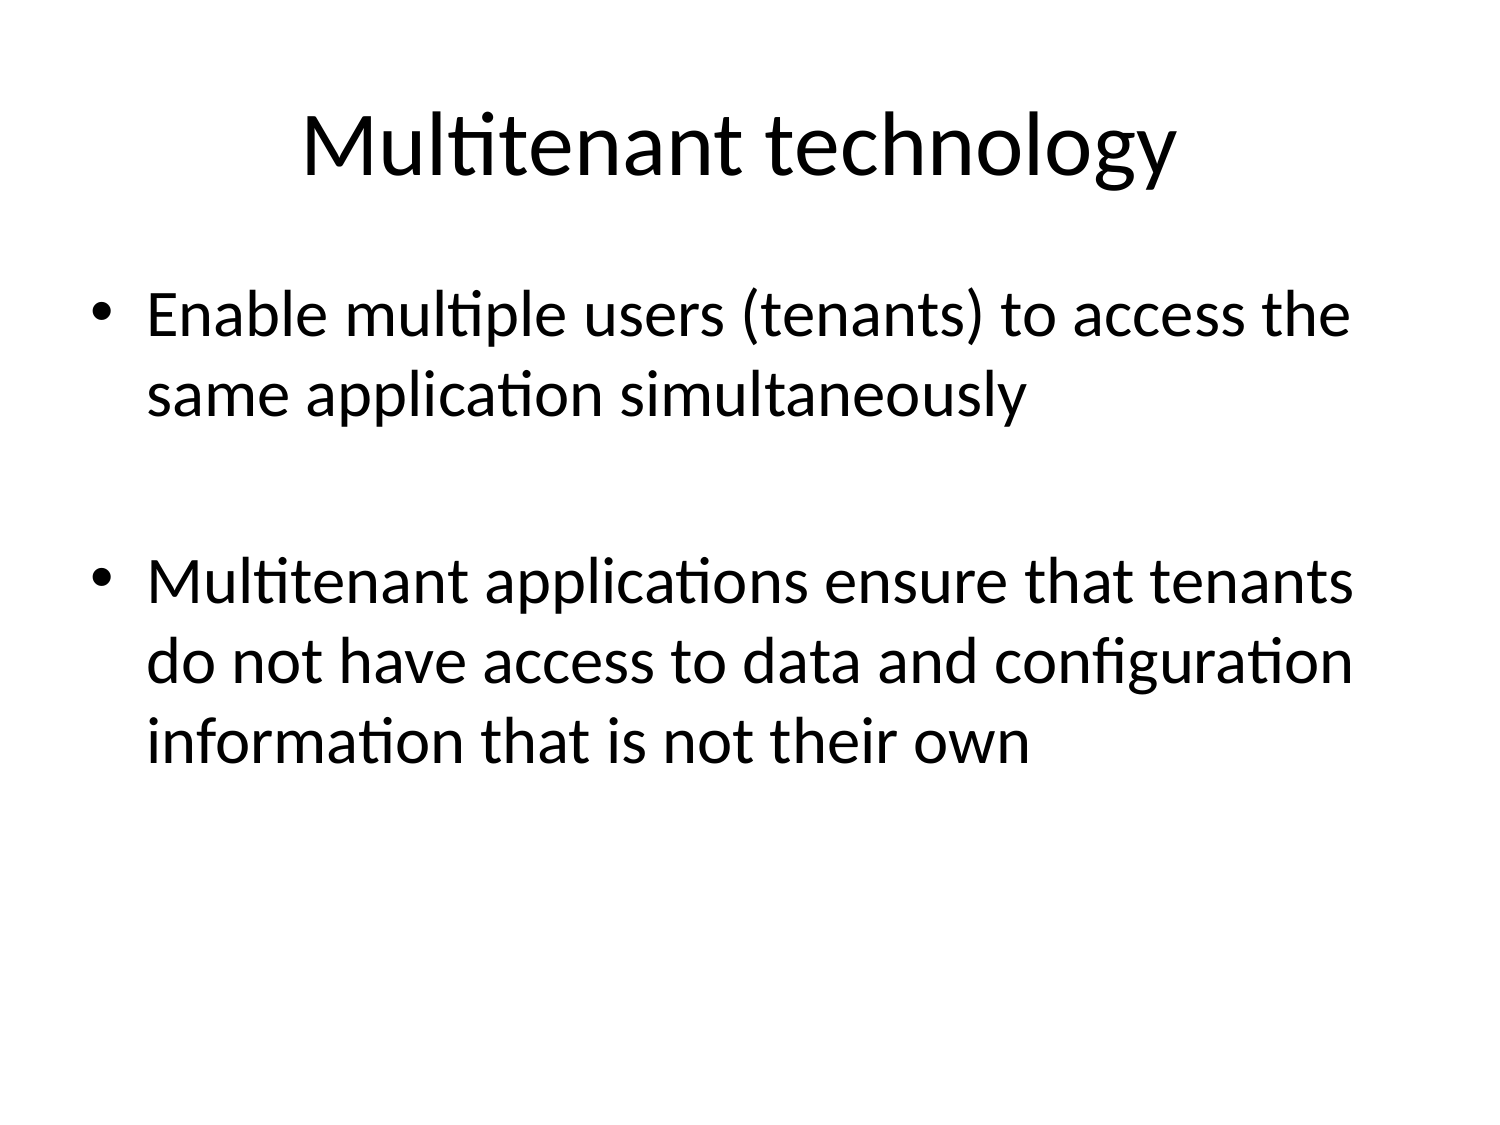

# Multitenant technology
Enable multiple users (tenants) to access the same application simultaneously

Multitenant applications ensure that tenants do not have access to data and configuration
information that is not their own